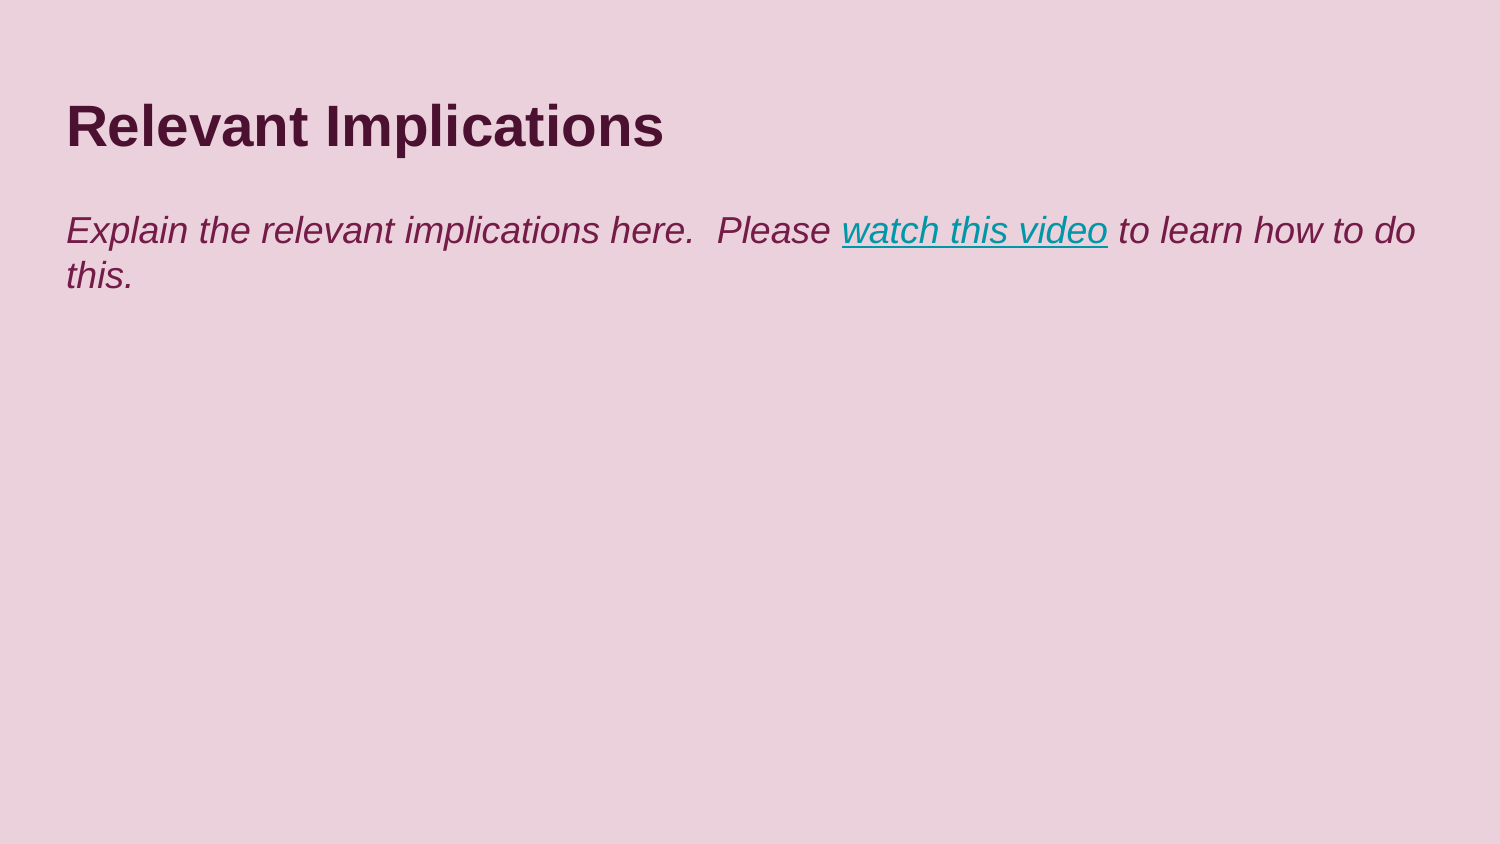

# Relevant Implications
Explain the relevant implications here.  Please watch this video to learn how to do this.